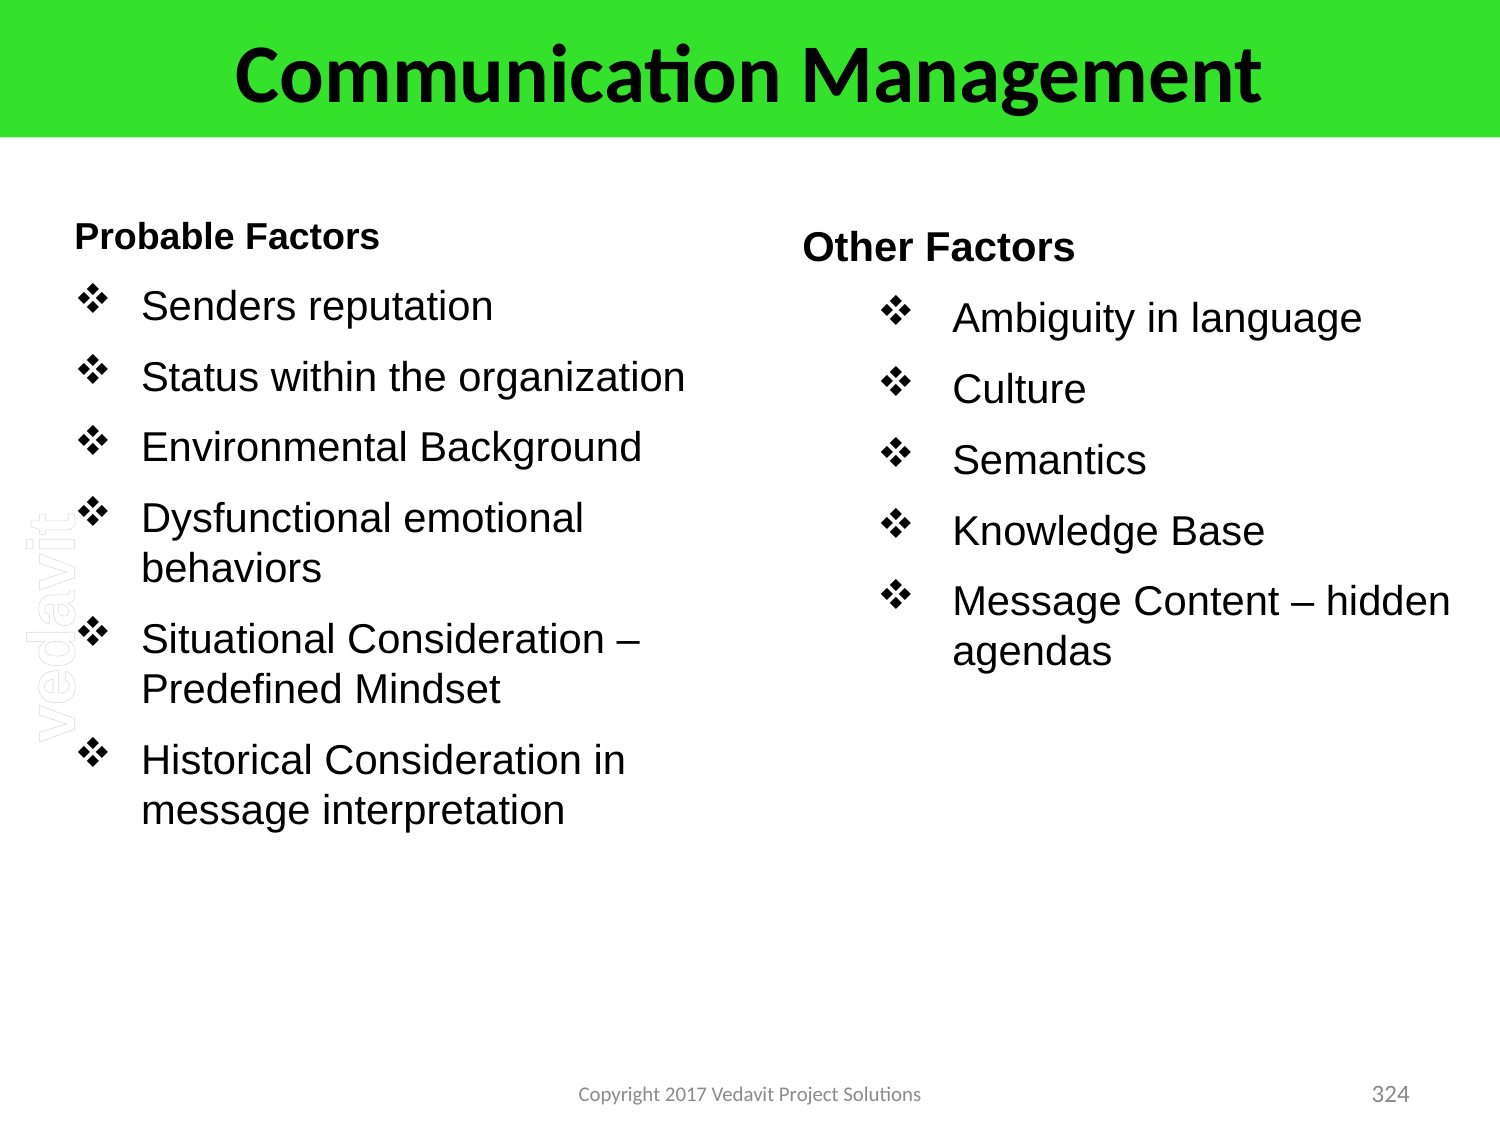

# Communication Management
Probable Factors
Senders reputation
Status within the organization
Environmental Background
Dysfunctional emotional behaviors
Situational Consideration – Predefined Mindset
Historical Consideration in message interpretation
Other Factors
Ambiguity in language
Culture
Semantics
Knowledge Base
Message Content – hidden agendas

Copyright 2017 Vedavit Project Solutions
324